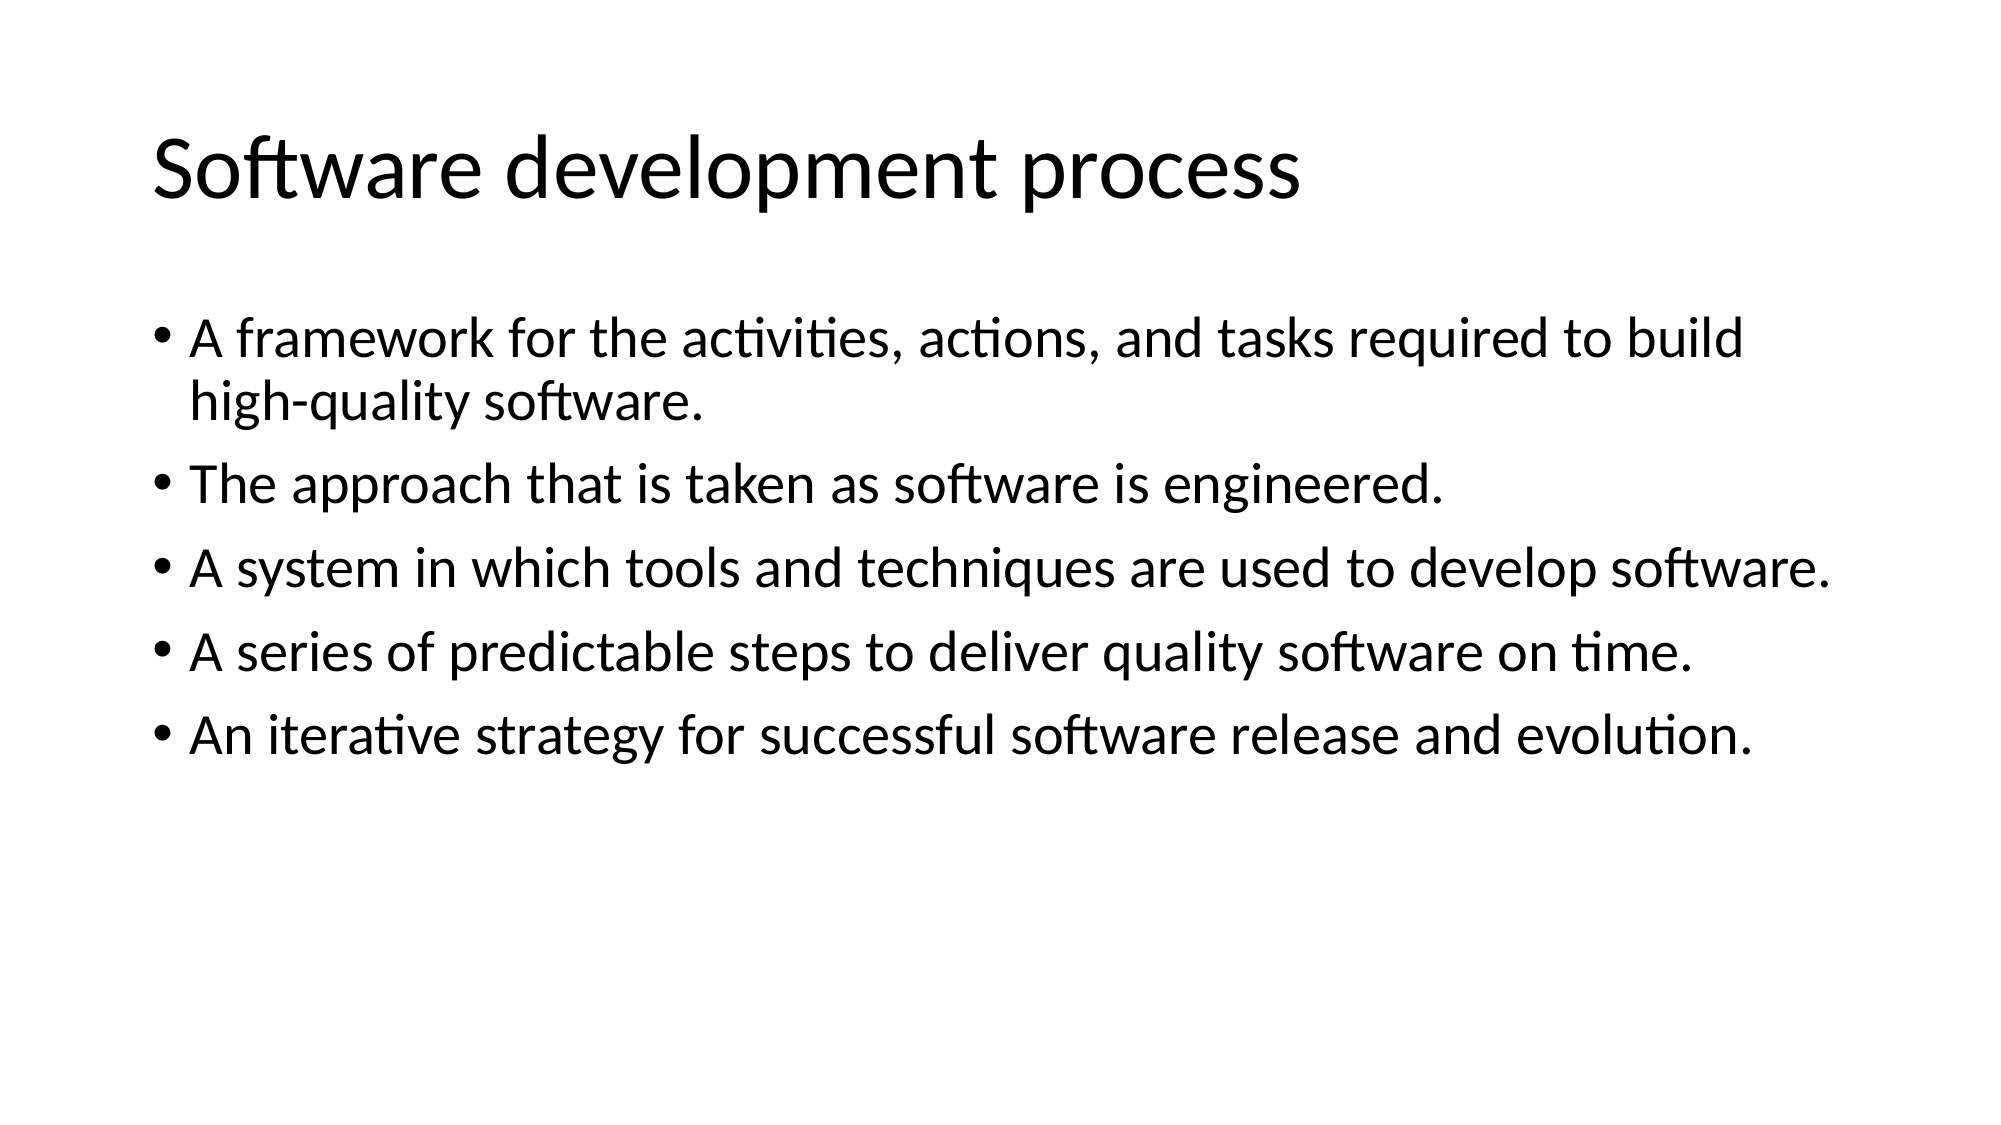

# Software development process
A framework for the activities, actions, and tasks required to build high-quality software.
The approach that is taken as software is engineered.
A system in which tools and techniques are used to develop software.
A series of predictable steps to deliver quality software on time.
An iterative strategy for successful software release and evolution.